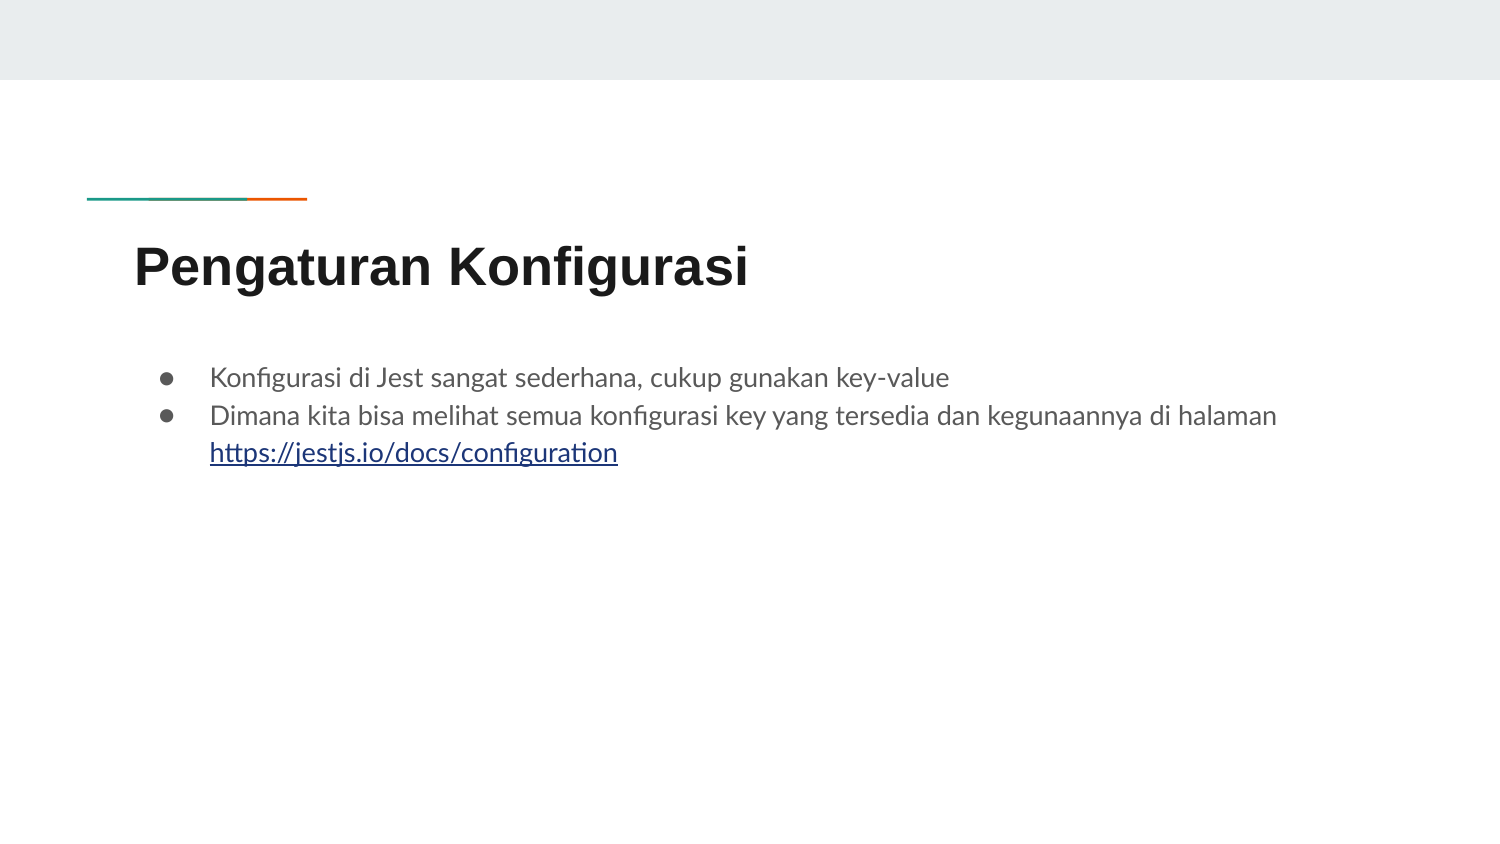

# Pengaturan Konfigurasi
Konfigurasi di Jest sangat sederhana, cukup gunakan key-value
Dimana kita bisa melihat semua konfigurasi key yang tersedia dan kegunaannya di halaman https://jestjs.io/docs/configuration